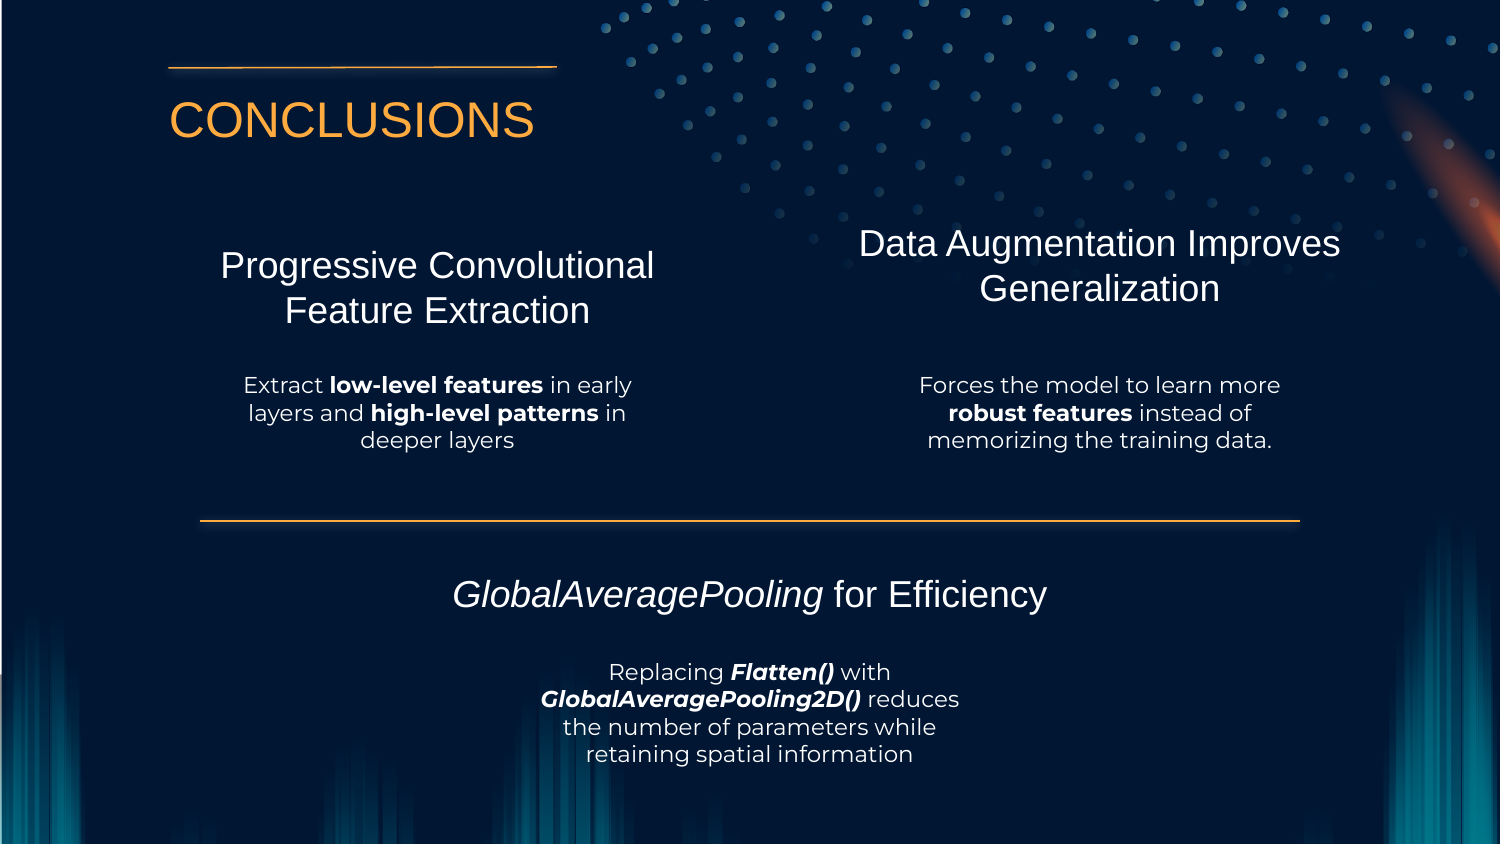

CONCLUSIONS
# Data Augmentation Improves Generalization
Progressive Convolutional Feature Extraction
Extract low-level features in early layers and high-level patterns in deeper layers
Forces the model to learn more robust features instead of memorizing the training data.
GlobalAveragePooling for Efficiency
Replacing Flatten() with GlobalAveragePooling2D() reduces the number of parameters while retaining spatial information